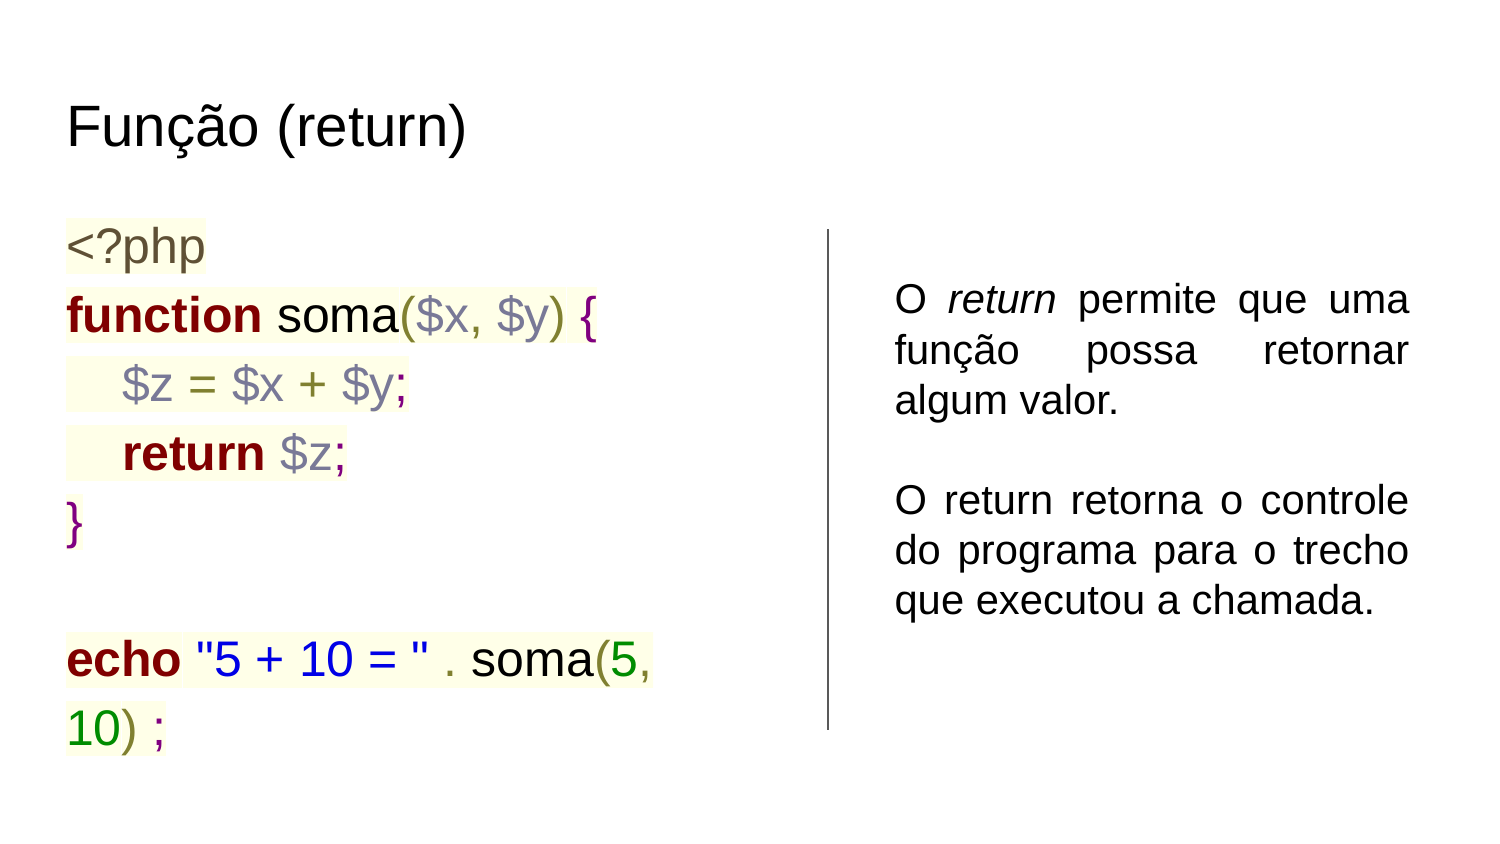

# Função (return)
<?php
function soma($x, $y) {
    $z = $x + $y;
    return $z;
}
echo "5 + 10 = " . soma(5, 10) ;

O return permite que uma função possa retornar algum valor.

O return retorna o controle do programa para o trecho que executou a chamada.